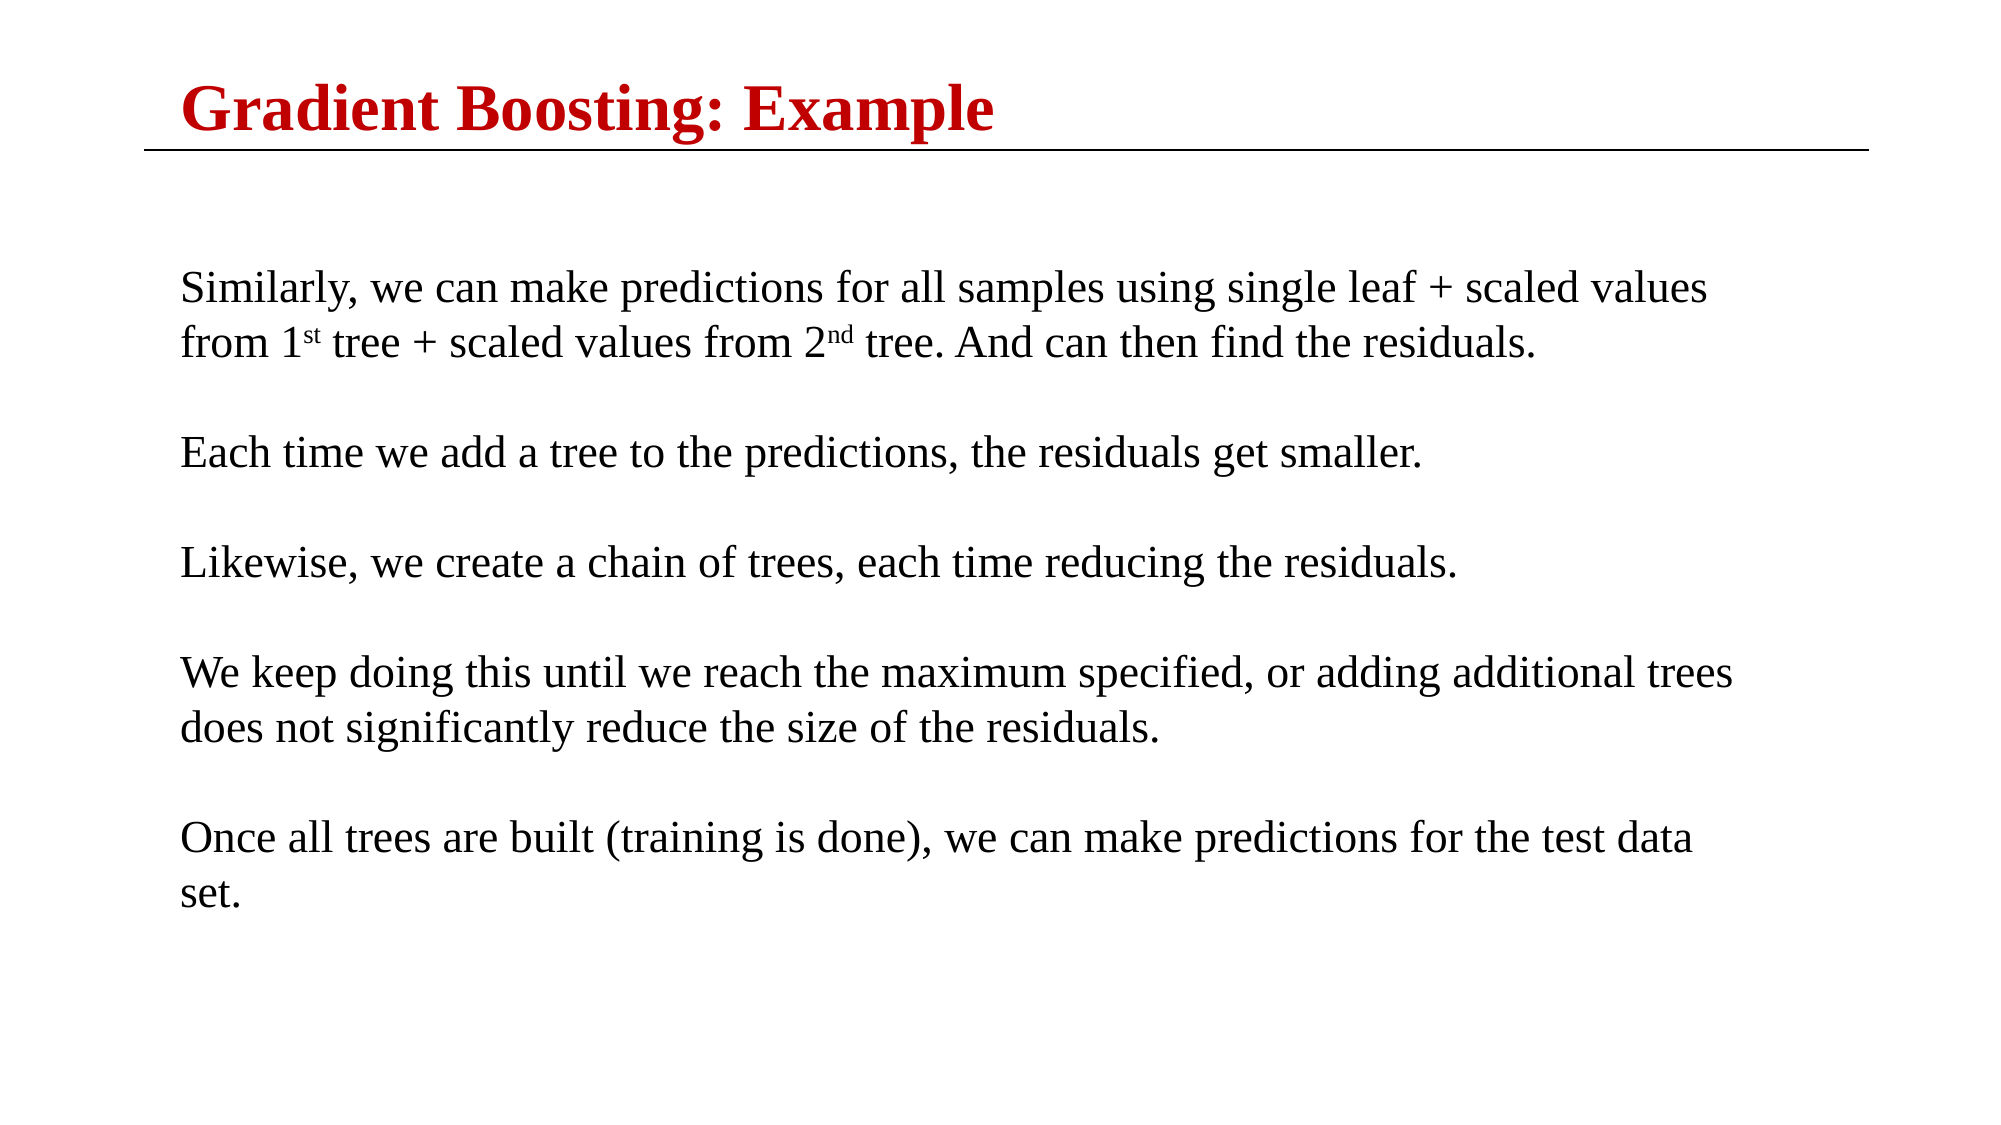

# Gradient Boosting: Example
Similarly, we can make predictions for all samples using single leaf + scaled values from 1st tree + scaled values from 2nd tree. And can then find the residuals.

Each time we add a tree to the predictions, the residuals get smaller.

Likewise, we create a chain of trees, each time reducing the residuals.

We keep doing this until we reach the maximum specified, or adding additional trees does not significantly reduce the size of the residuals.

Once all trees are built (training is done), we can make predictions for the test data set.